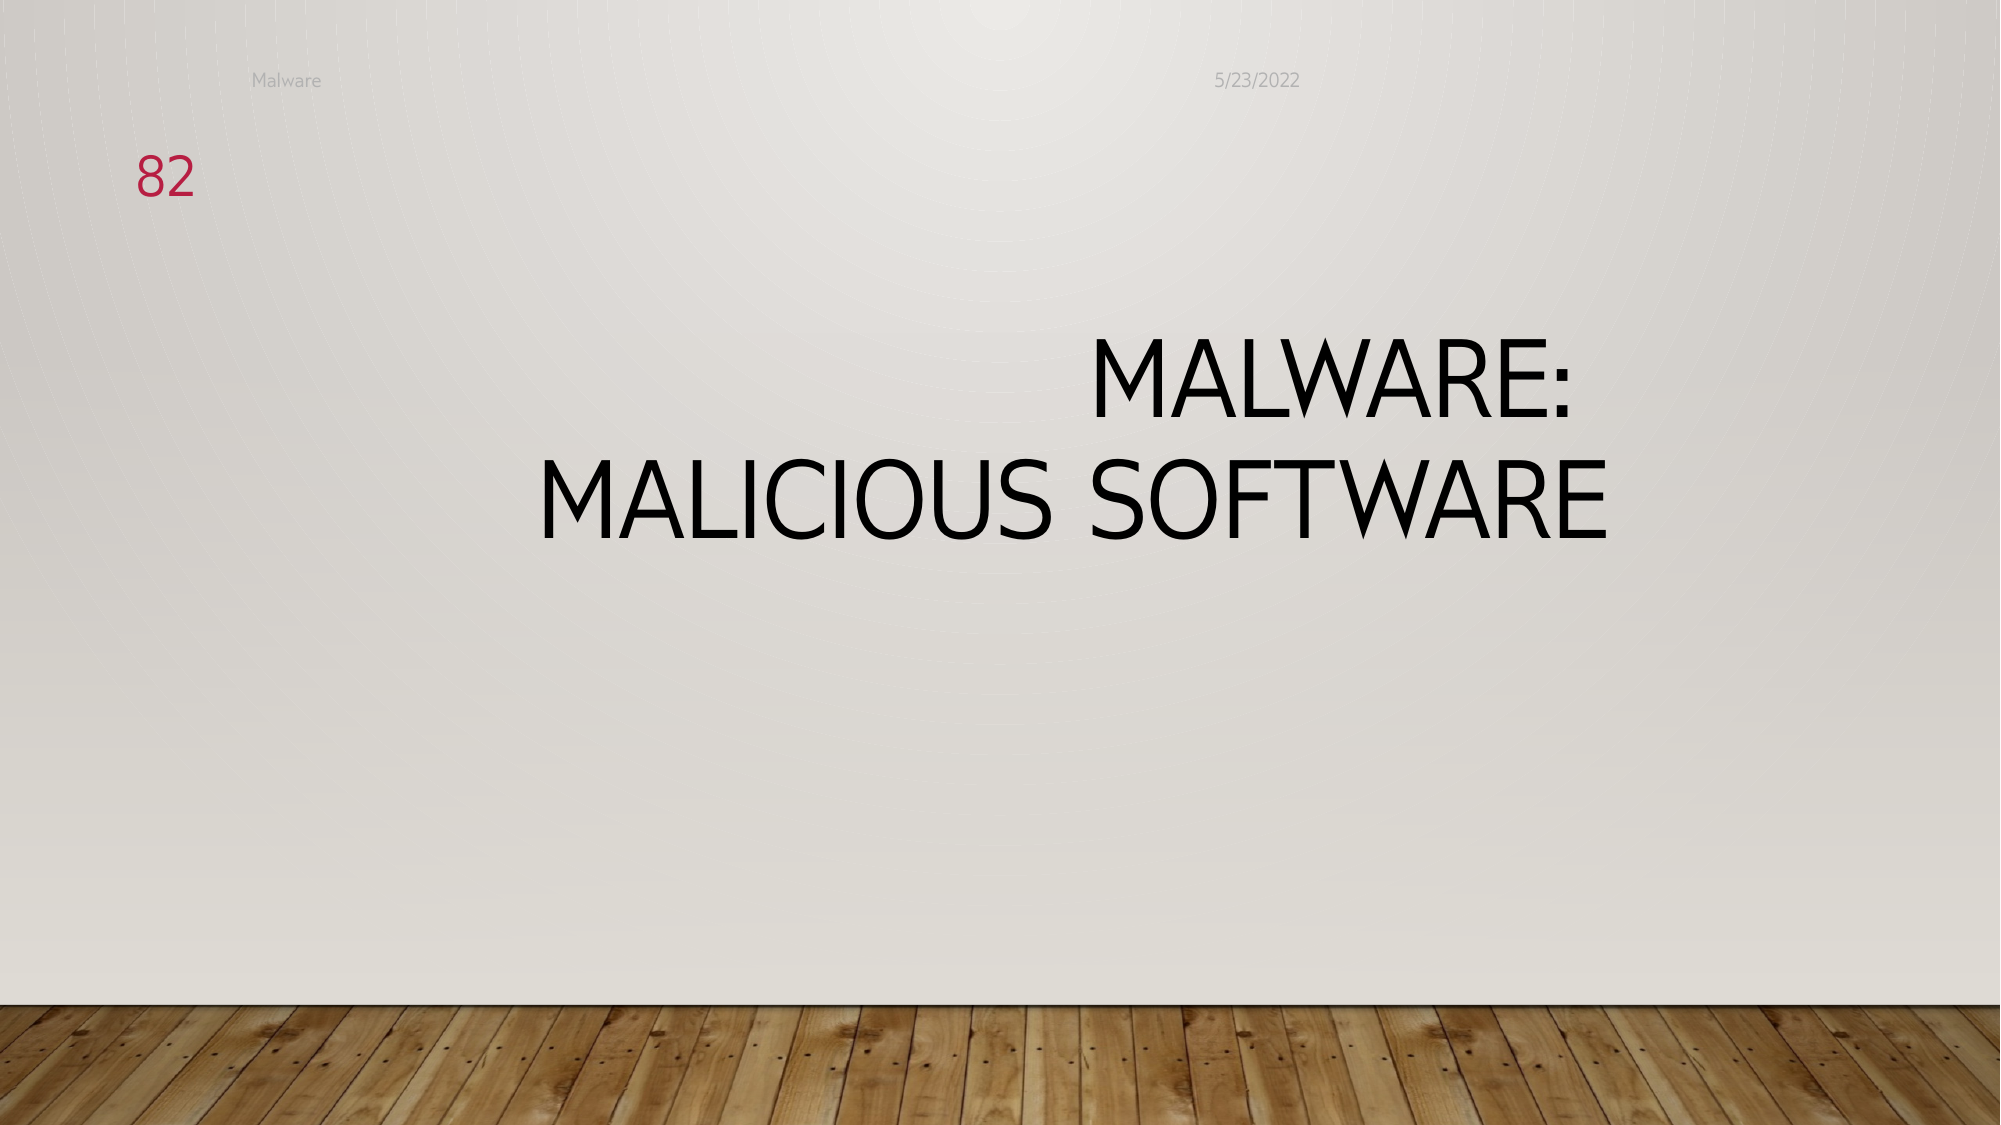

Malware
5/23/2022
82
# Malware: Malicious Software